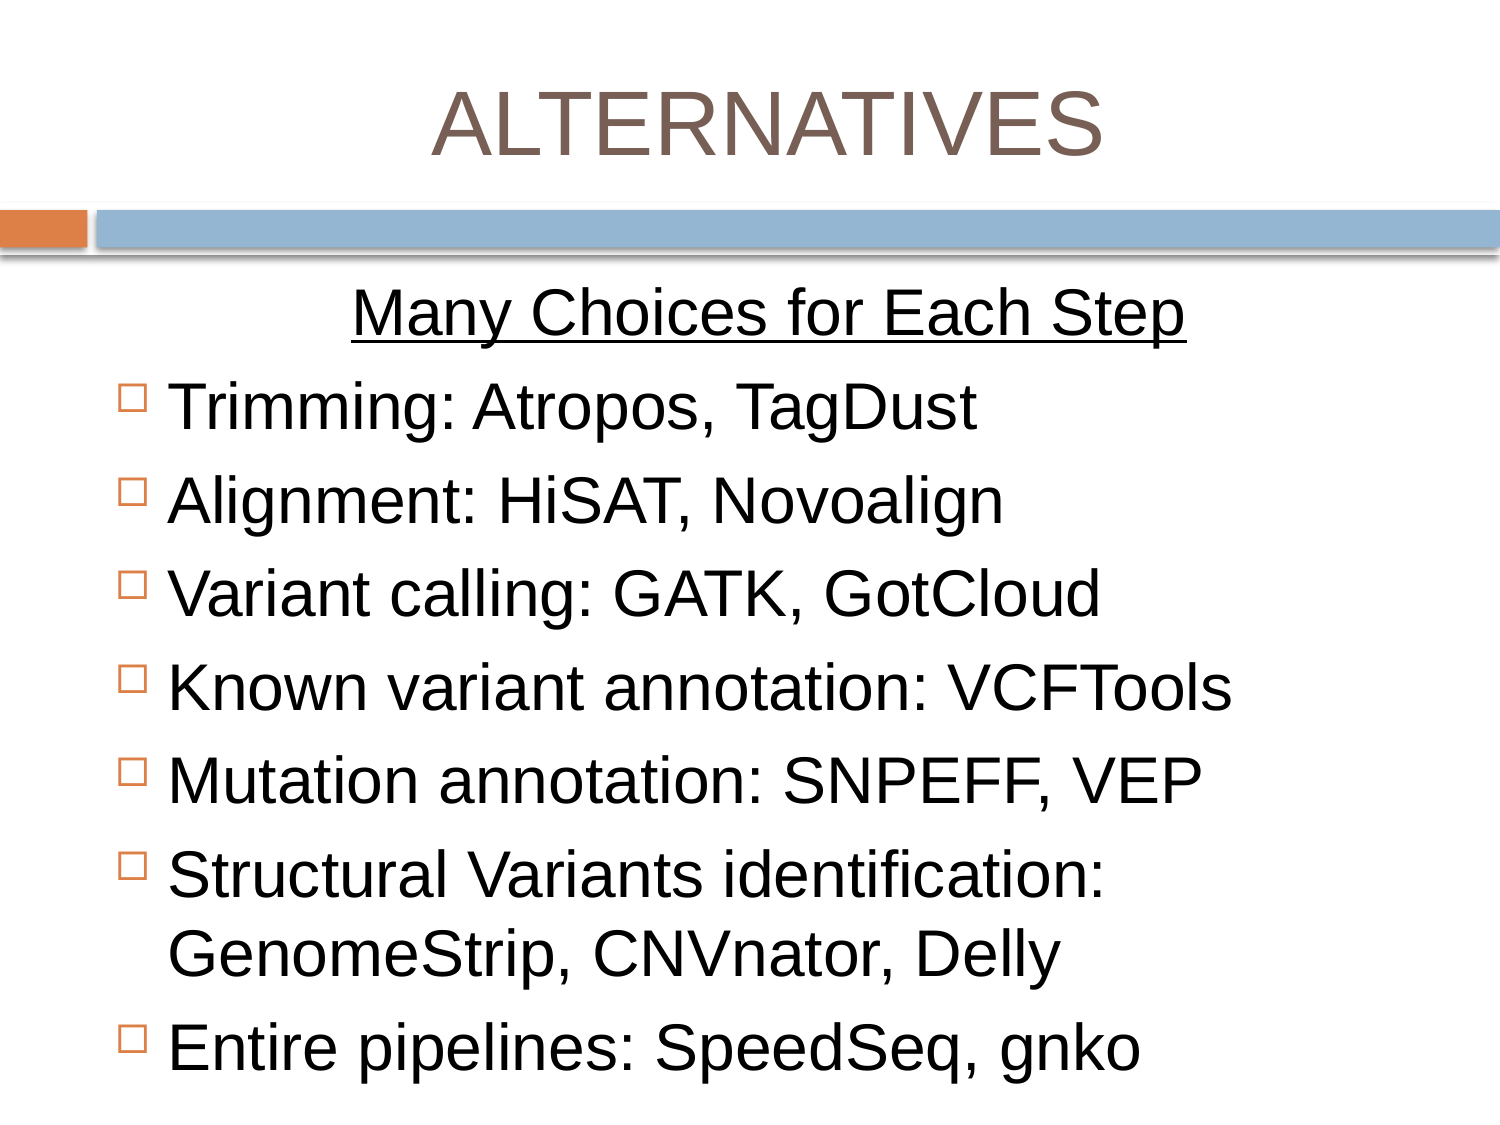

# ALTERNATIVES
Many Choices for Each Step
Trimming: Atropos, TagDust
Alignment: HiSAT, Novoalign
Variant calling: GATK, GotCloud
Known variant annotation: VCFTools
Mutation annotation: SNPEFF, VEP
Structural Variants identification: GenomeStrip, CNVnator, Delly
Entire pipelines: SpeedSeq, gnko